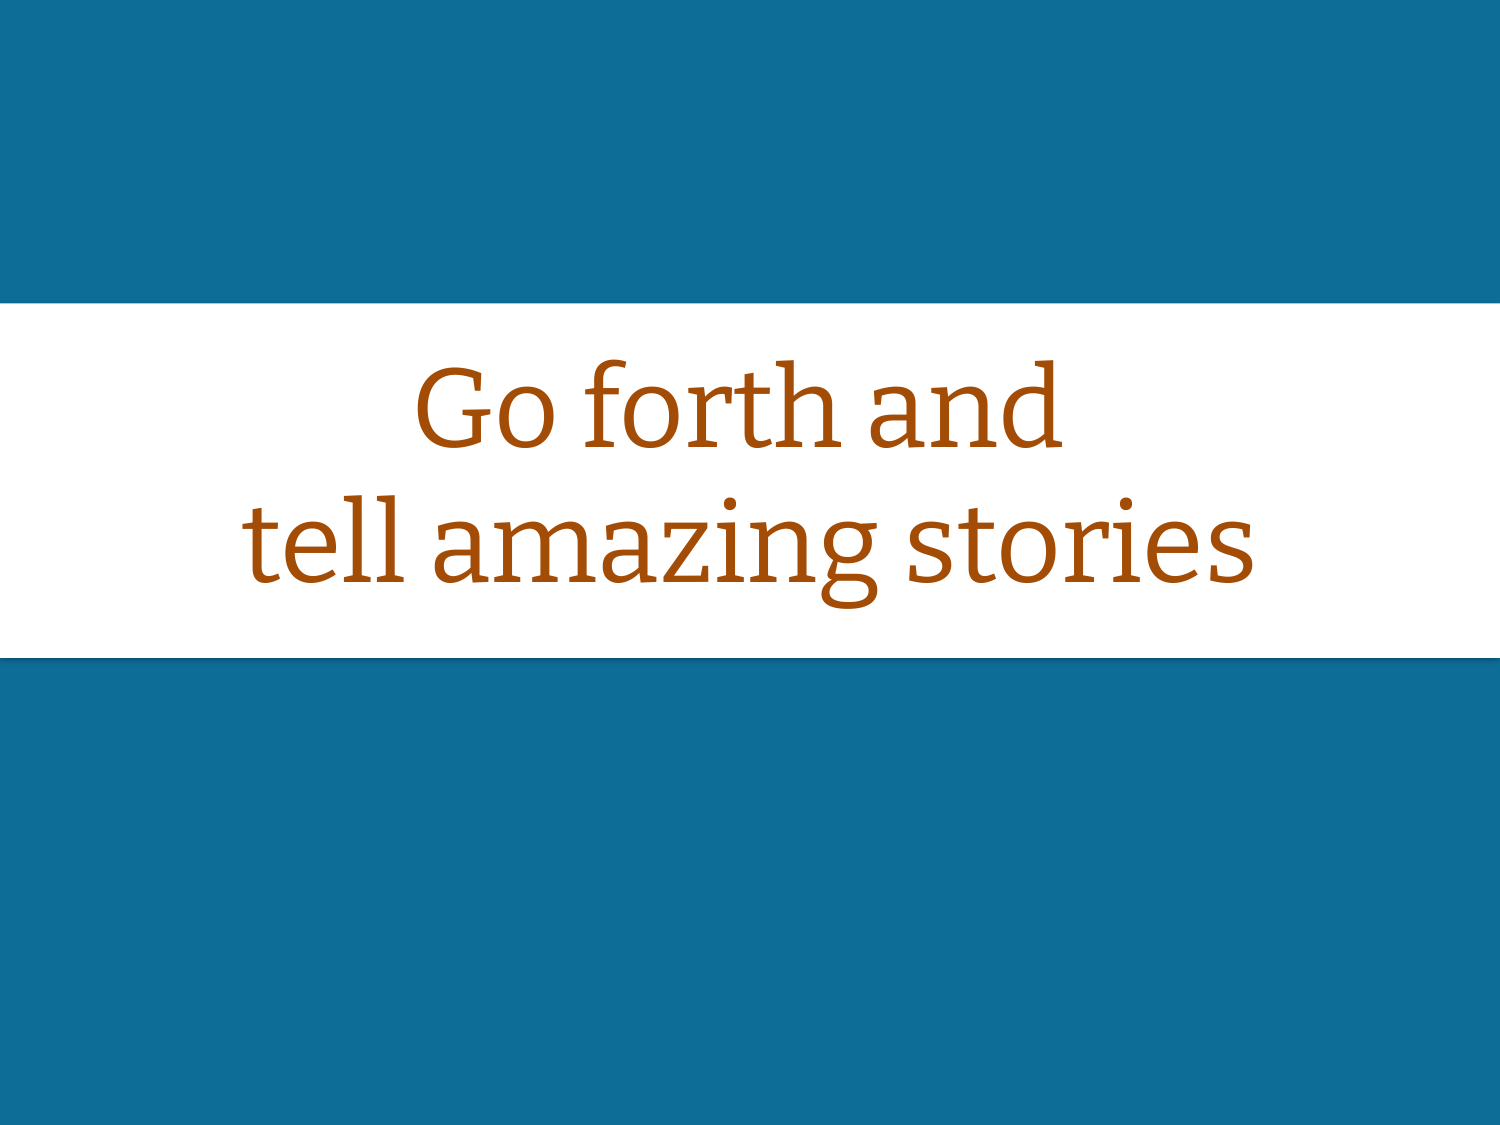

# Go forth and tell amazing stories